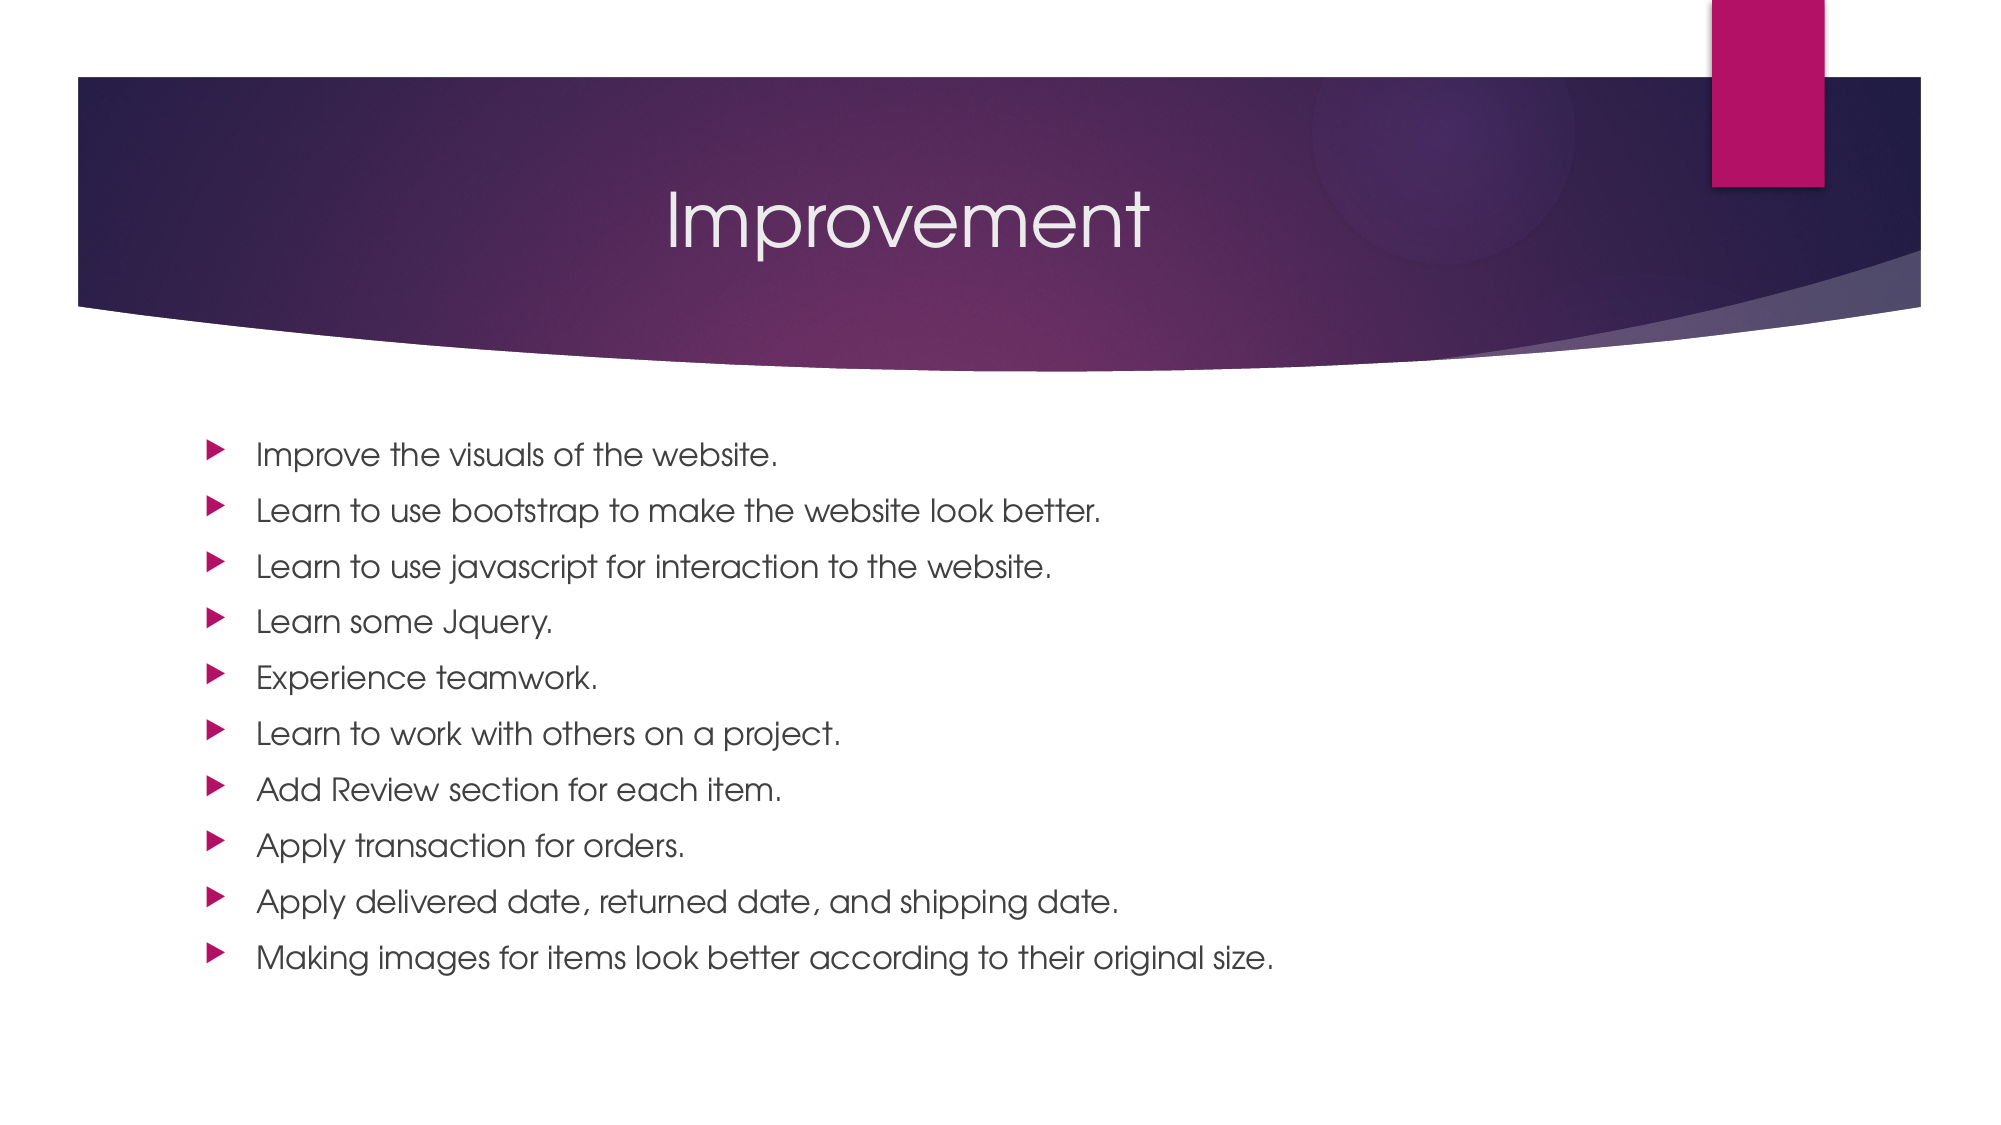

# Improvement
Improve the visuals of the website.
Learn to use bootstrap to make the website look better.
Learn to use javascript for interaction to the website.
Learn some Jquery.
Experience teamwork.
Learn to work with others on a project.
Add Review section for each item.
Apply transaction for orders.
Apply delivered date, returned date, and shipping date.
Making images for items look better according to their original size.